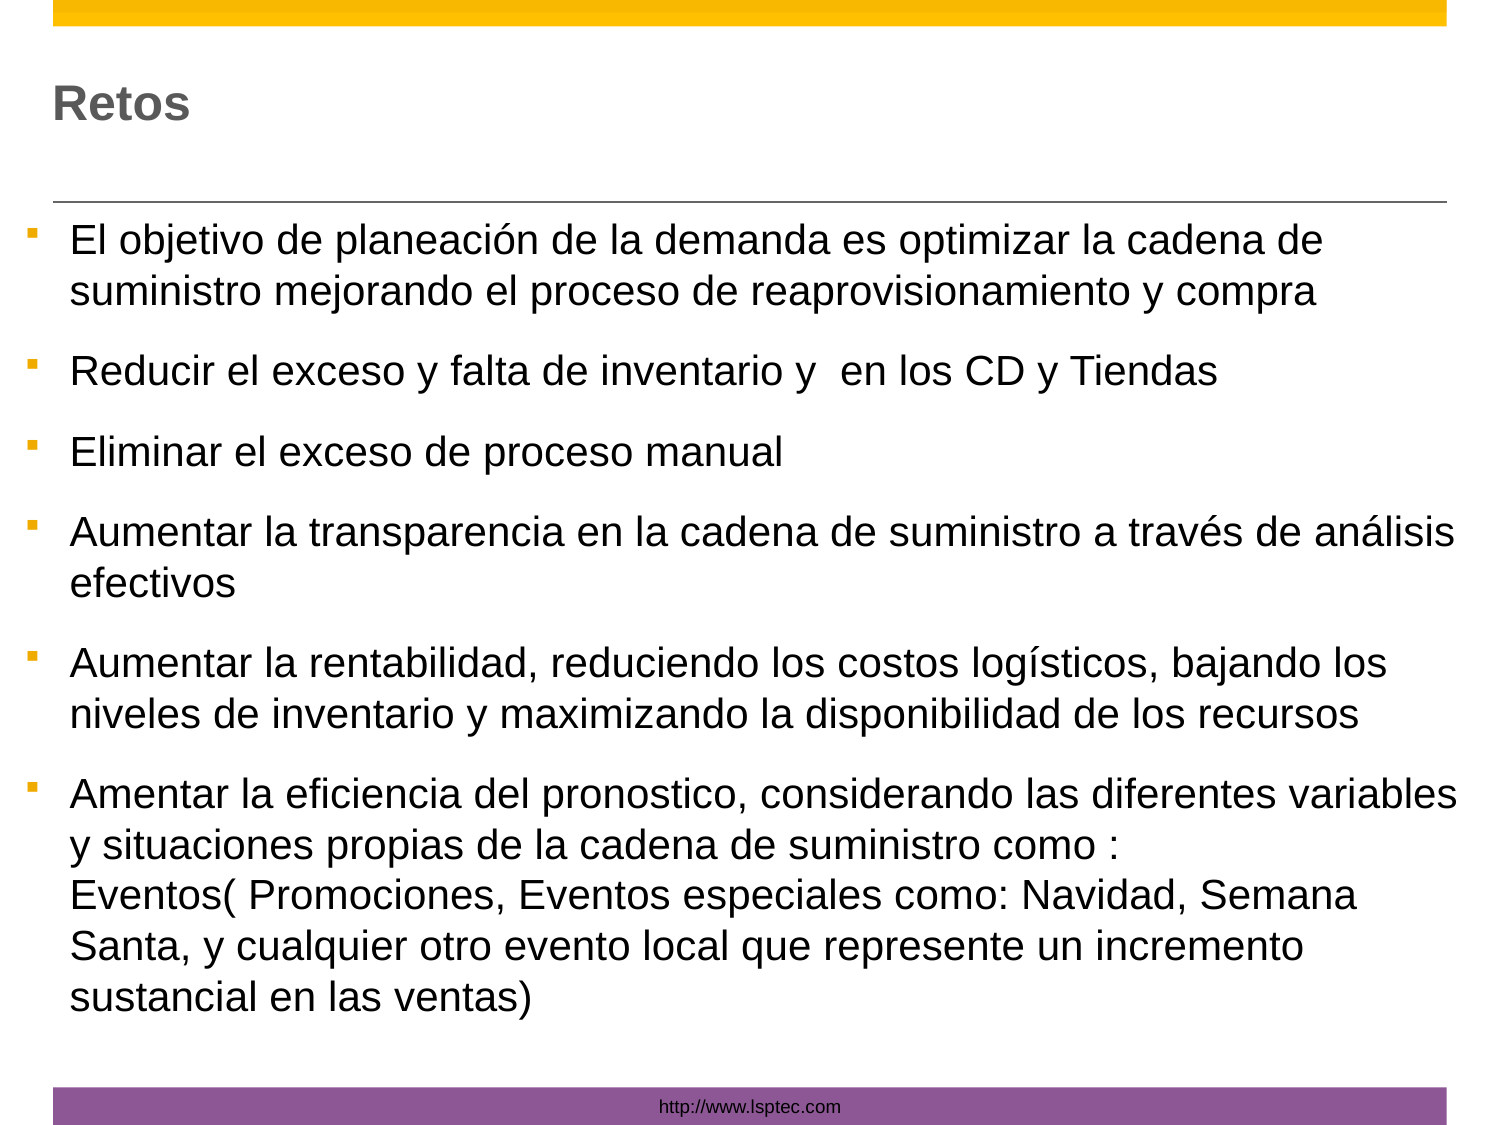

# Retos
El objetivo de planeación de la demanda es optimizar la cadena de suministro mejorando el proceso de reaprovisionamiento y compra
Reducir el exceso y falta de inventario y  en los CD y Tiendas
Eliminar el exceso de proceso manual
Aumentar la transparencia en la cadena de suministro a través de análisis efectivos
Aumentar la rentabilidad, reduciendo los costos logísticos, bajando los niveles de inventario y maximizando la disponibilidad de los recursos
Amentar la eficiencia del pronostico, considerando las diferentes variables y situaciones propias de la cadena de suministro como : Eventos( Promociones, Eventos especiales como: Navidad, Semana Santa, y cualquier otro evento local que represente un incremento sustancial en las ventas)